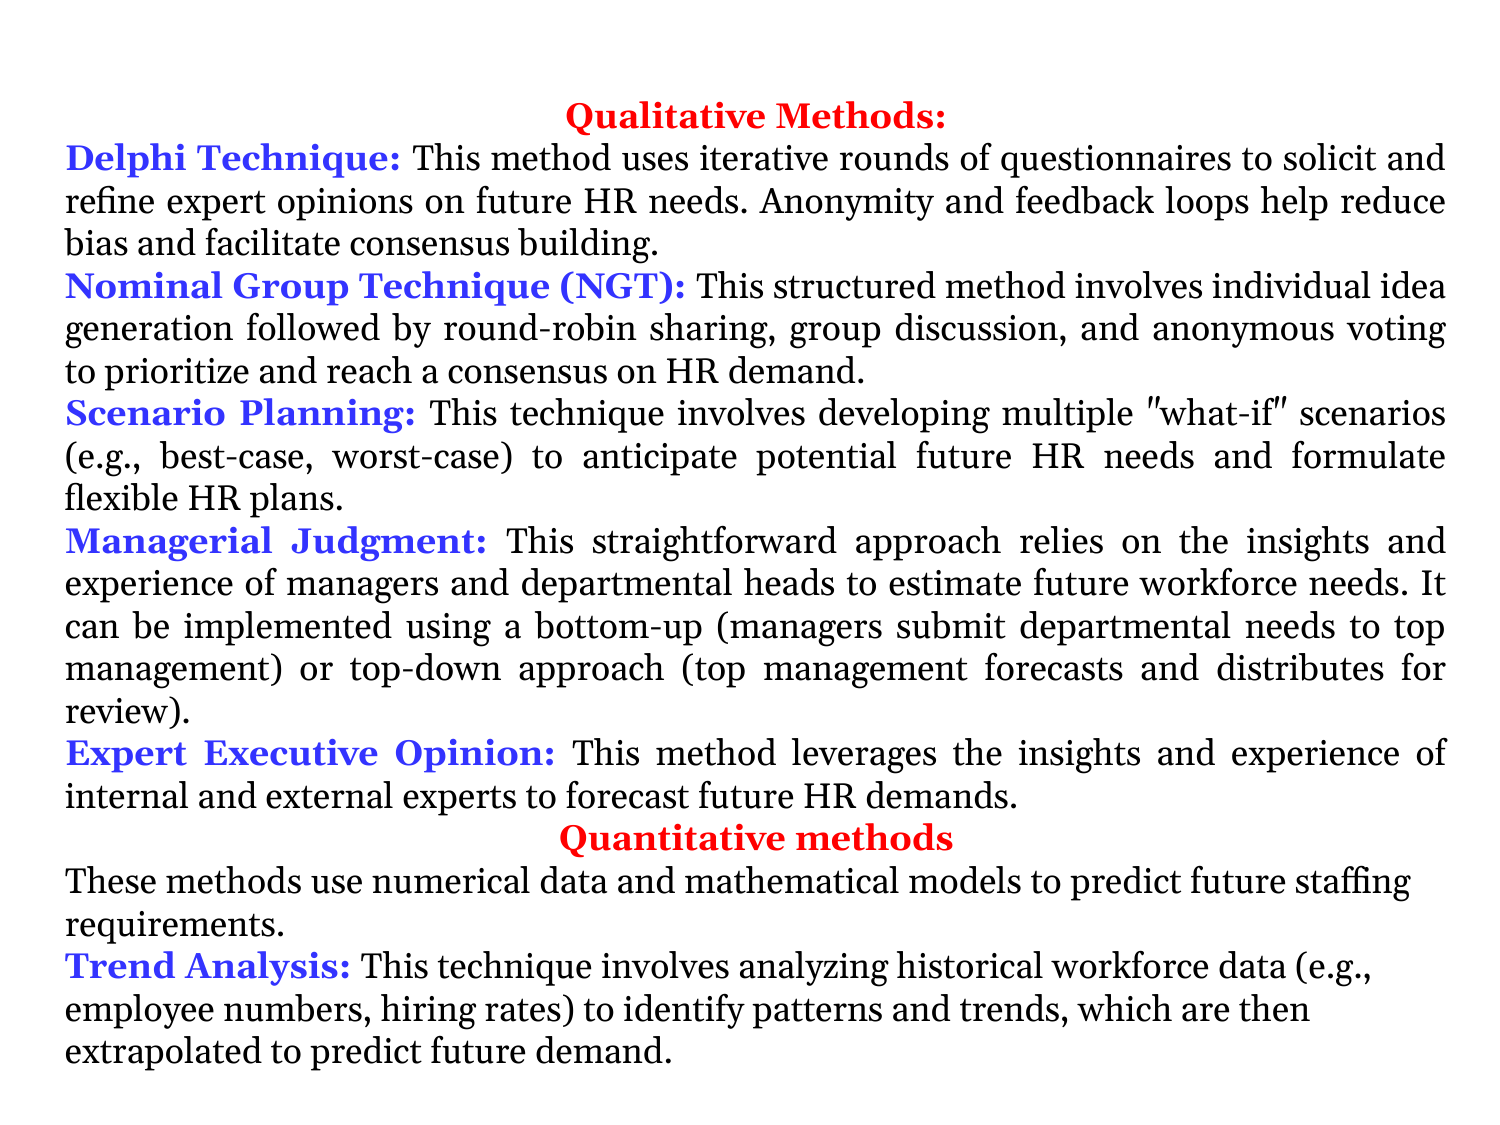

Qualitative Methods:
Delphi Technique: This method uses iterative rounds of questionnaires to solicit and refine expert opinions on future HR needs. Anonymity and feedback loops help reduce bias and facilitate consensus building.
Nominal Group Technique (NGT): This structured method involves individual idea generation followed by round-robin sharing, group discussion, and anonymous voting to prioritize and reach a consensus on HR demand.
Scenario Planning: This technique involves developing multiple "what-if" scenarios (e.g., best-case, worst-case) to anticipate potential future HR needs and formulate flexible HR plans.
Managerial Judgment: This straightforward approach relies on the insights and experience of managers and departmental heads to estimate future workforce needs. It can be implemented using a bottom-up (managers submit departmental needs to top management) or top-down approach (top management forecasts and distributes for review).
Expert Executive Opinion: This method leverages the insights and experience of internal and external experts to forecast future HR demands.
Quantitative methods
These methods use numerical data and mathematical models to predict future staffing requirements.
Trend Analysis: This technique involves analyzing historical workforce data (e.g., employee numbers, hiring rates) to identify patterns and trends, which are then extrapolated to predict future demand.